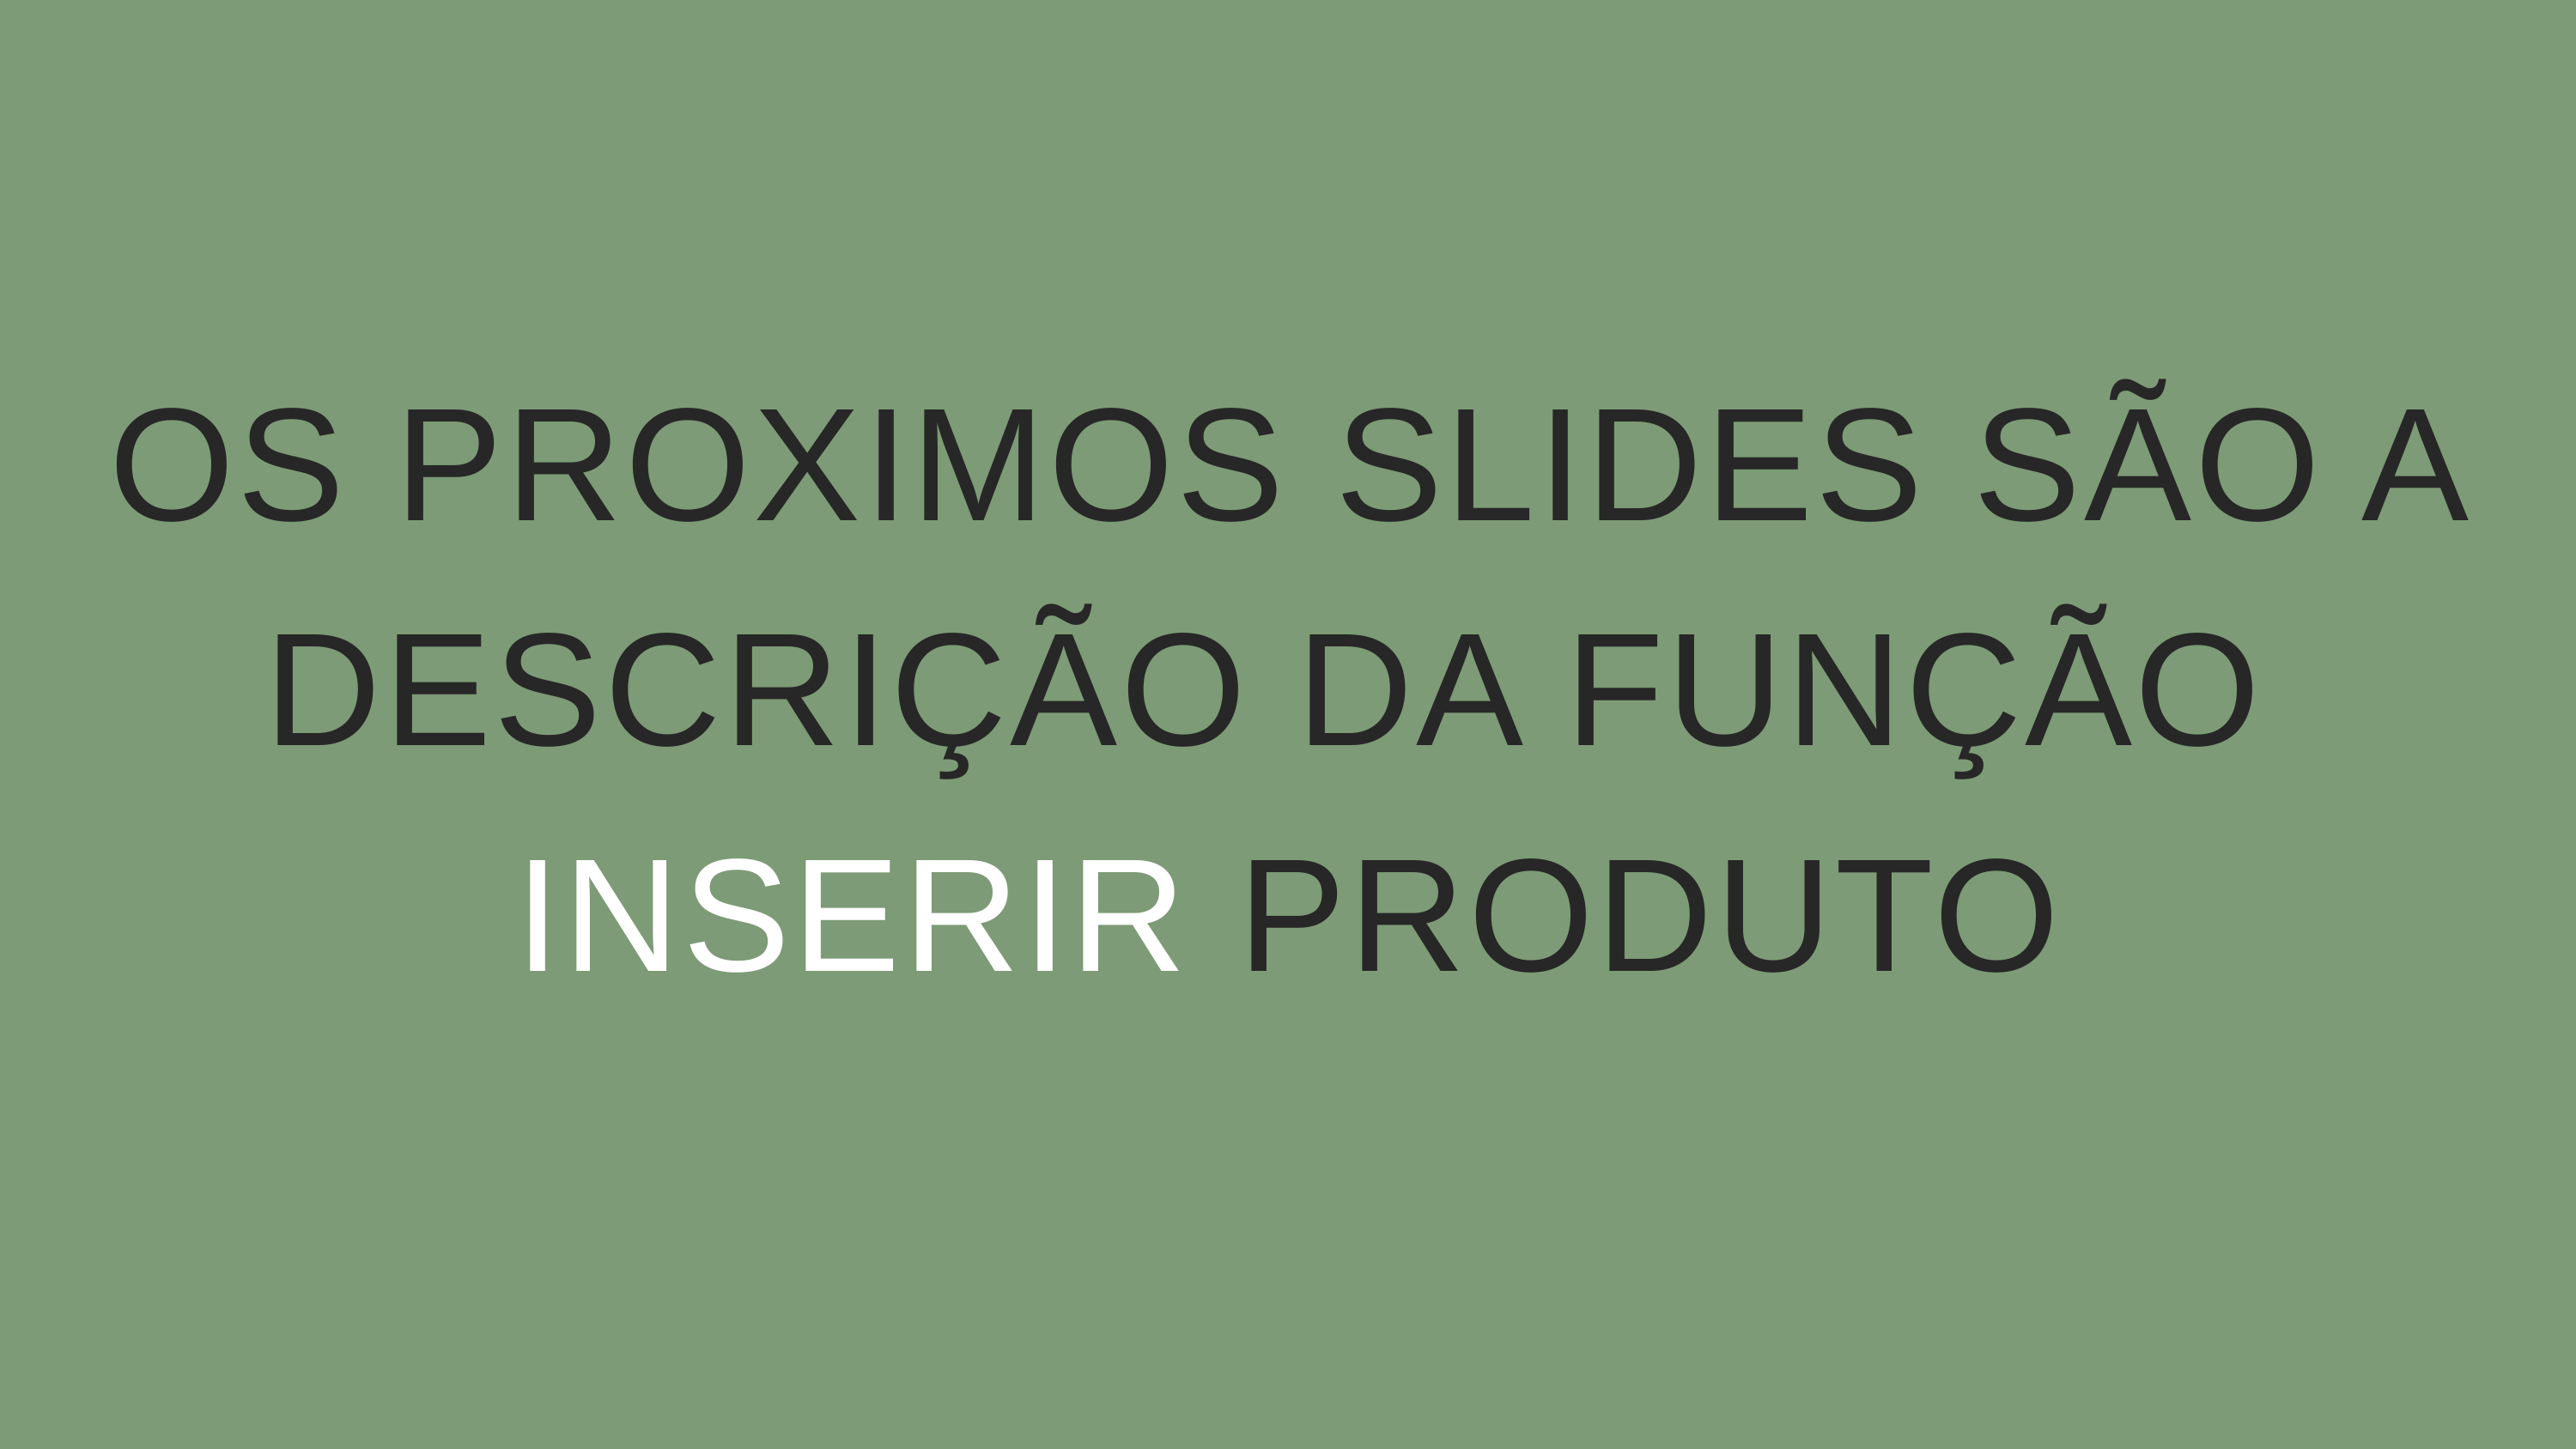

OS PROXIMOS SLIDES SÃO A DESCRIÇÃO DA FUNÇÃO
INSERIR PRODUTO